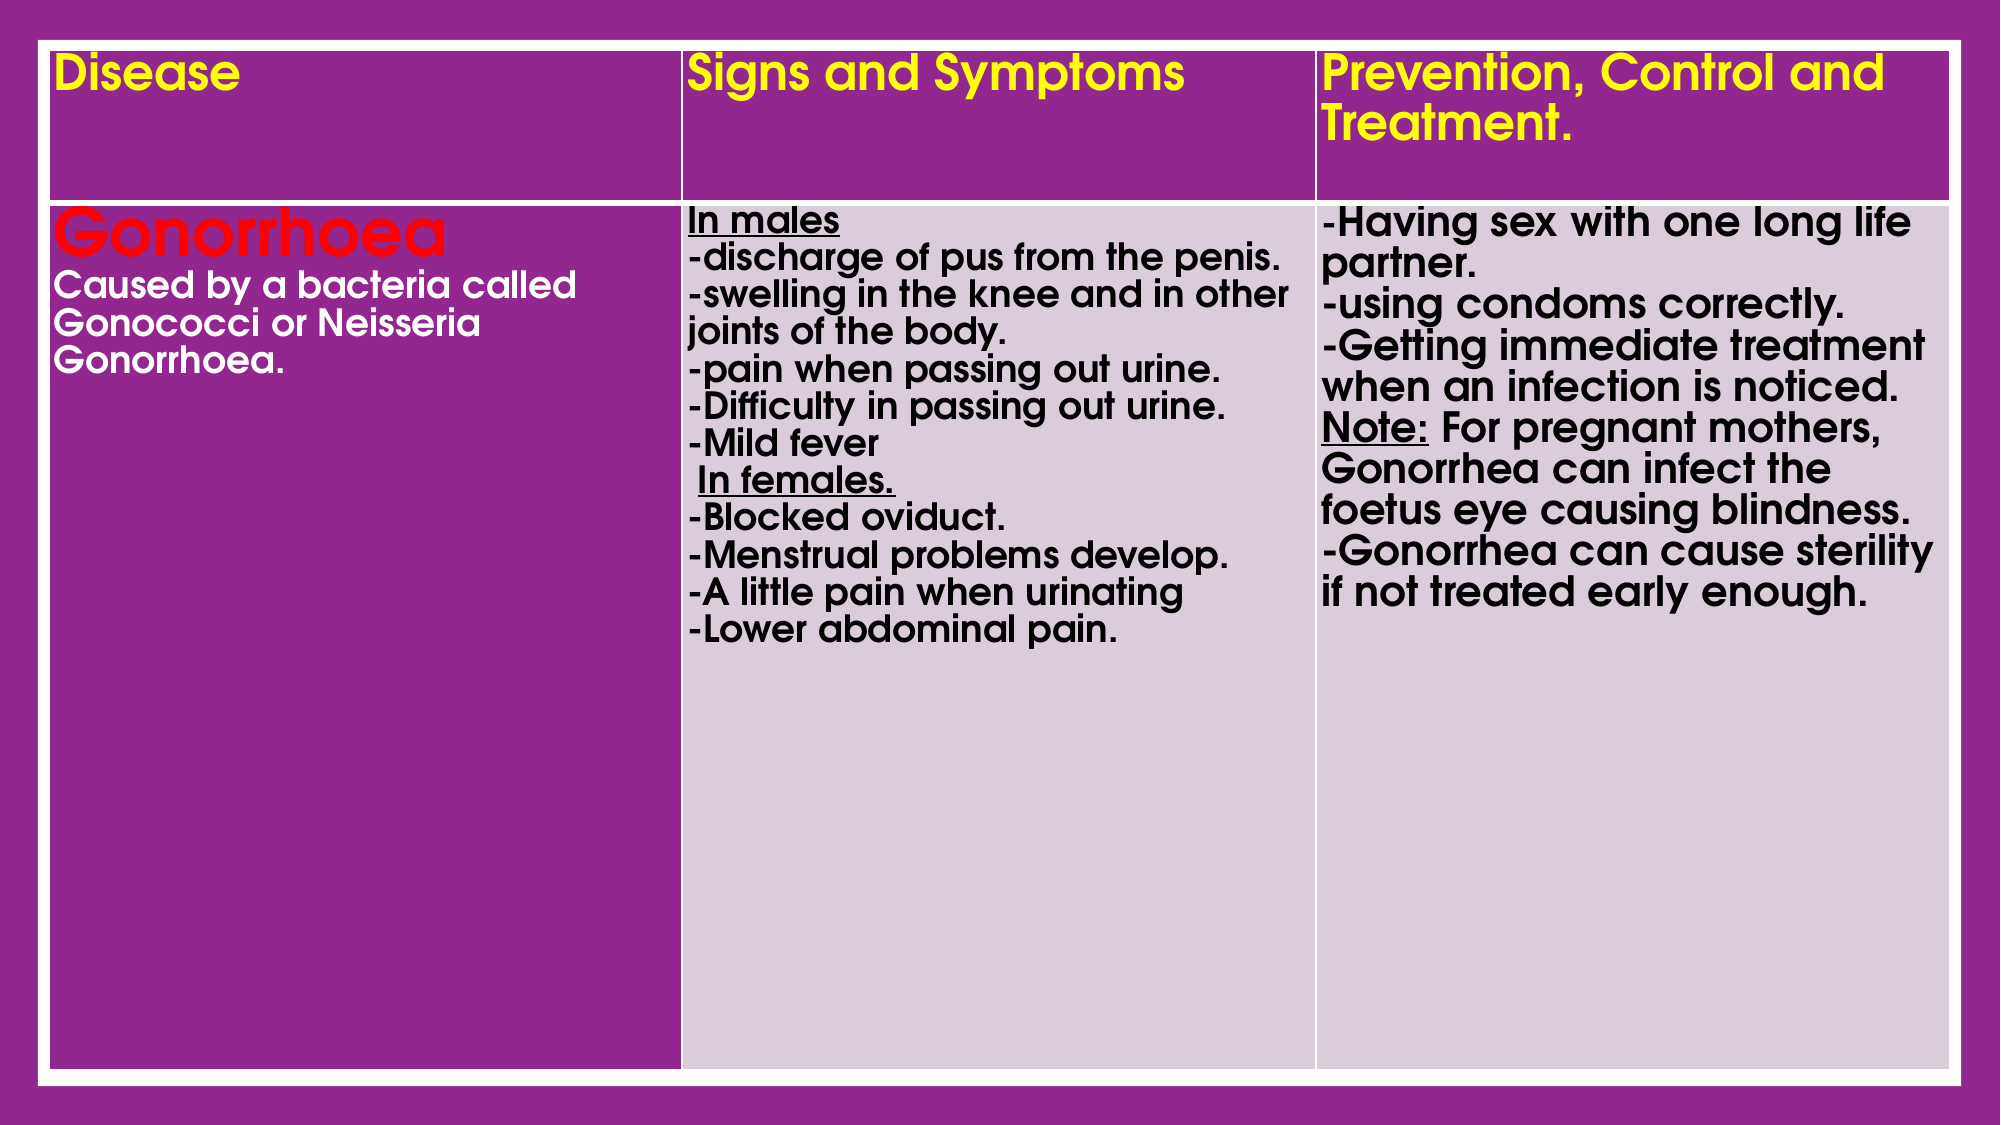

| Disease | Signs and Symptoms | Prevention, Control and Treatment. |
| --- | --- | --- |
| Gonorrhoea Caused by a bacteria called Gonococci or Neisseria Gonorrhoea. | In males -discharge of pus from the penis. -swelling in the knee and in other joints of the body. -pain when passing out urine. -Difficulty in passing out urine. -Mild fever In females. -Blocked oviduct. -Menstrual problems develop. -A little pain when urinating -Lower abdominal pain. | -Having sex with one long life partner. -using condoms correctly. -Getting immediate treatment when an infection is noticed. Note: For pregnant mothers, Gonorrhea can infect the foetus eye causing blindness. -Gonorrhea can cause sterility if not treated early enough. |